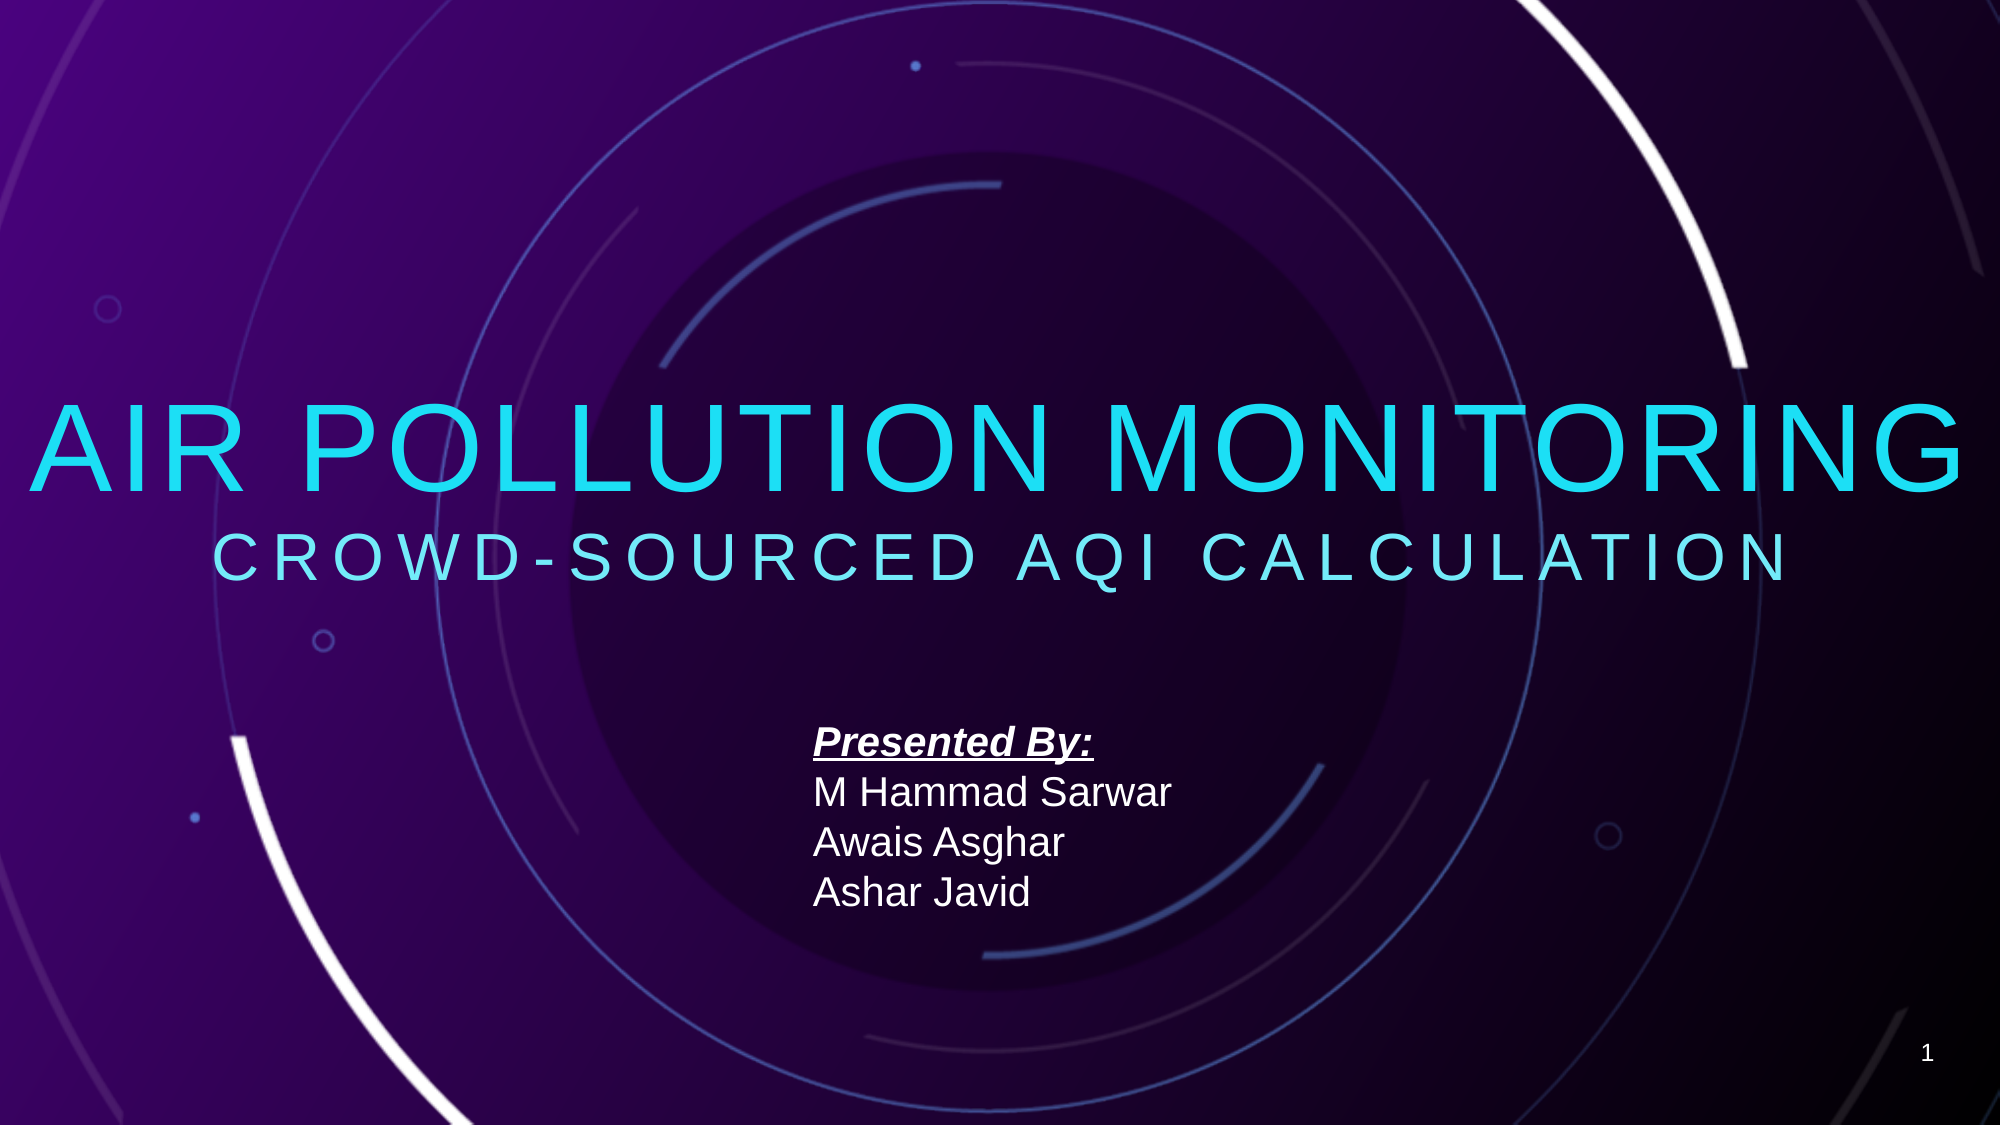

# Air Pollution Monitoring
CROWd-Sourced AQI Calculation
Presented By:
M Hammad Sarwar
Awais Asghar
Ashar Javid
1